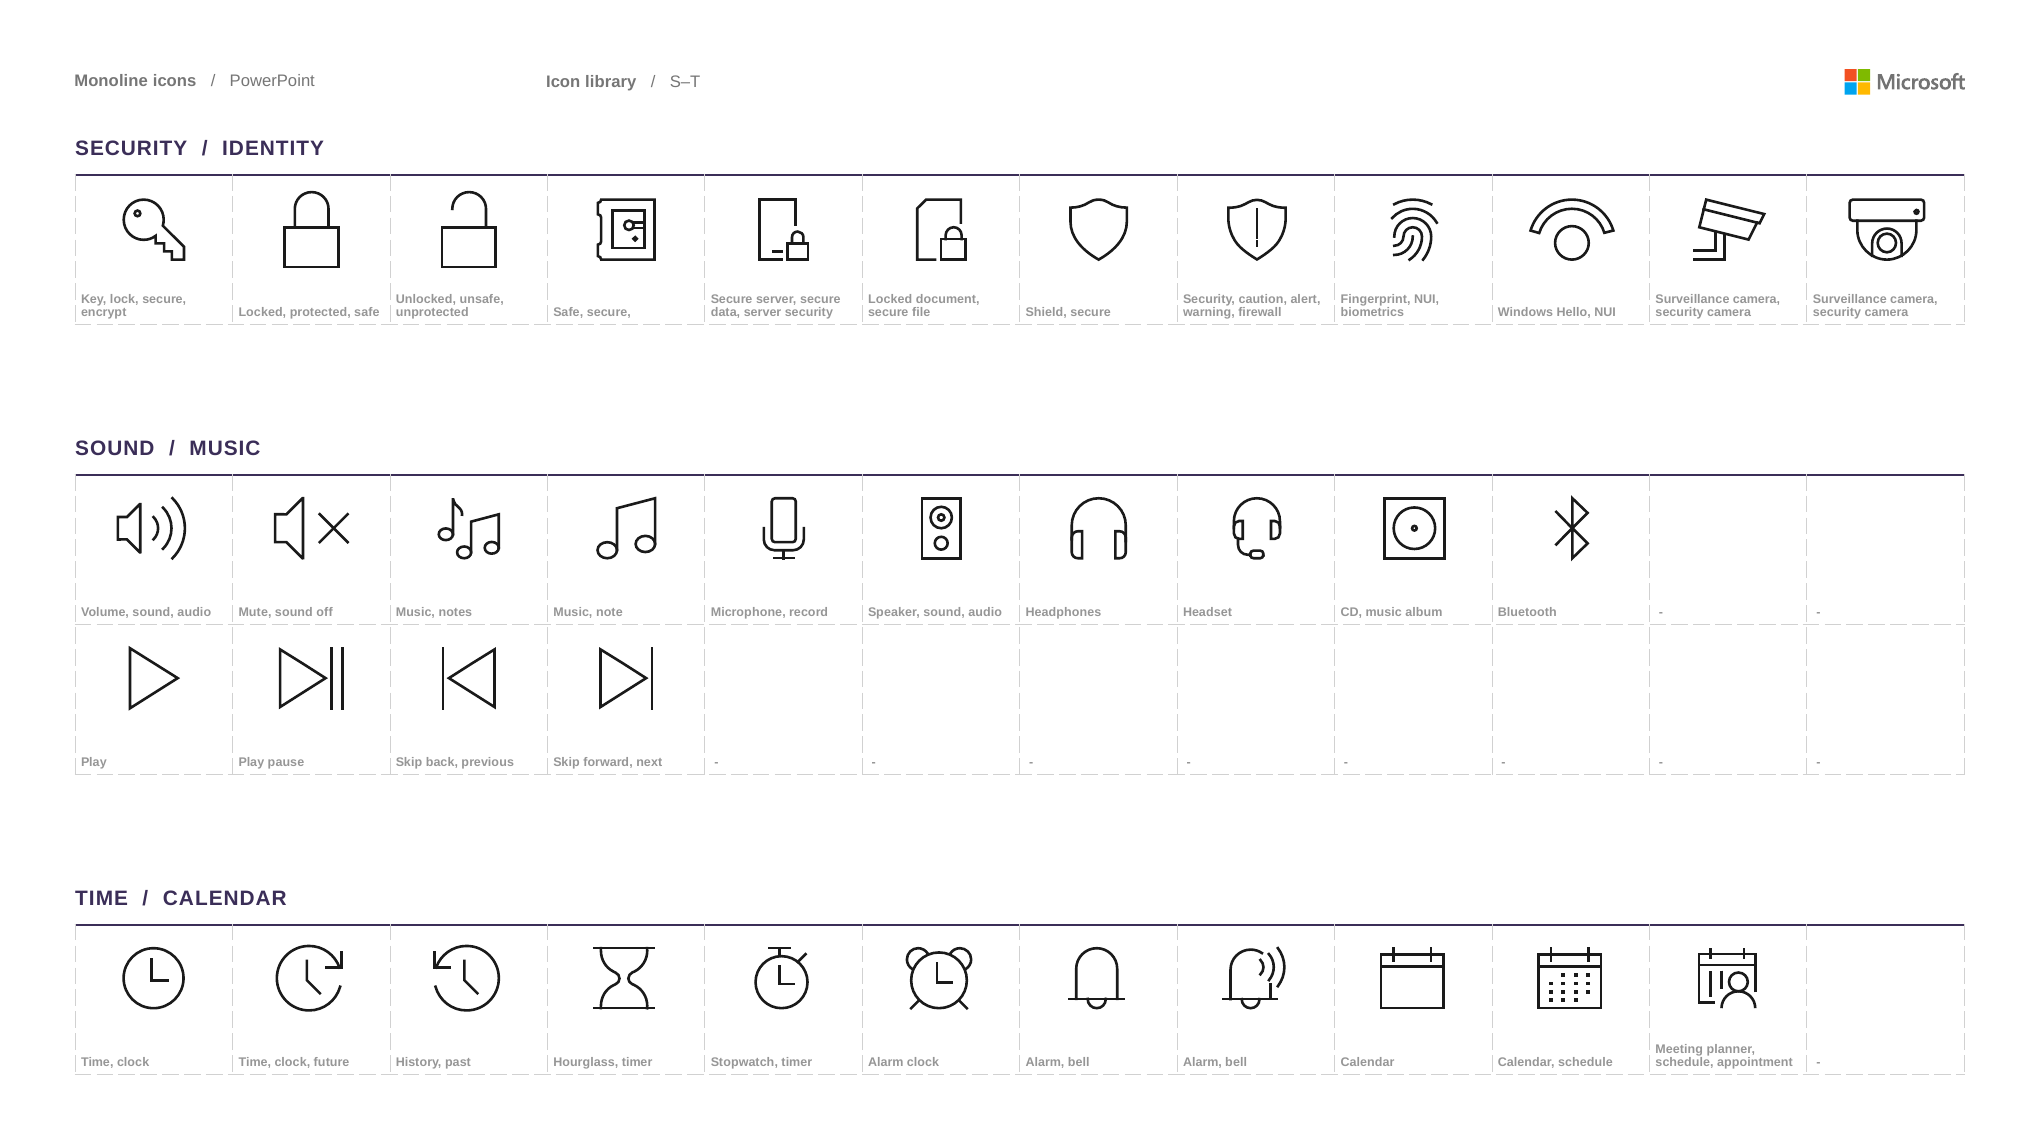

| SECURITY / IDENTITY |  |  |  |  |  |  |  |  |  |  |  |
| --- | --- | --- | --- | --- | --- | --- | --- | --- | --- | --- | --- |
| Key, lock, secure, encrypt | Locked, protected, safe | Unlocked, unsafe, unprotected | Safe, secure, | Secure server, secure data, server security | Locked document, secure file | Shield, secure | Security, caution, alert, warning, firewall | Fingerprint, NUI, biometrics | Windows Hello, NUI | Surveillance camera, security camera | Surveillance camera, security camera |
# Icon library   /   S–T

| SOUND / MUSIC |  |  |  |  |  |  |  |  |  |  |  |
| --- | --- | --- | --- | --- | --- | --- | --- | --- | --- | --- | --- |
| Volume, sound, audio | Mute, sound off | Music, notes | Music, note | Microphone, record | Speaker, sound, audio | Headphones | Headset | CD, music album | Bluetooth | - | - |
| Play | Play pause | Skip back, previous | Skip forward, next | - | - | - | - | - | - | - | - |

| TIME / CALENDAR |  |  |  |  |  |  |  |  |  |  |  |
| --- | --- | --- | --- | --- | --- | --- | --- | --- | --- | --- | --- |
| Time, clock | Time, clock, future | History, past | Hourglass, timer | Stopwatch, timer | Alarm clock | Alarm, bell | Alarm, bell | Calendar | Calendar, schedule | Meeting planner, schedule, appointment | - |